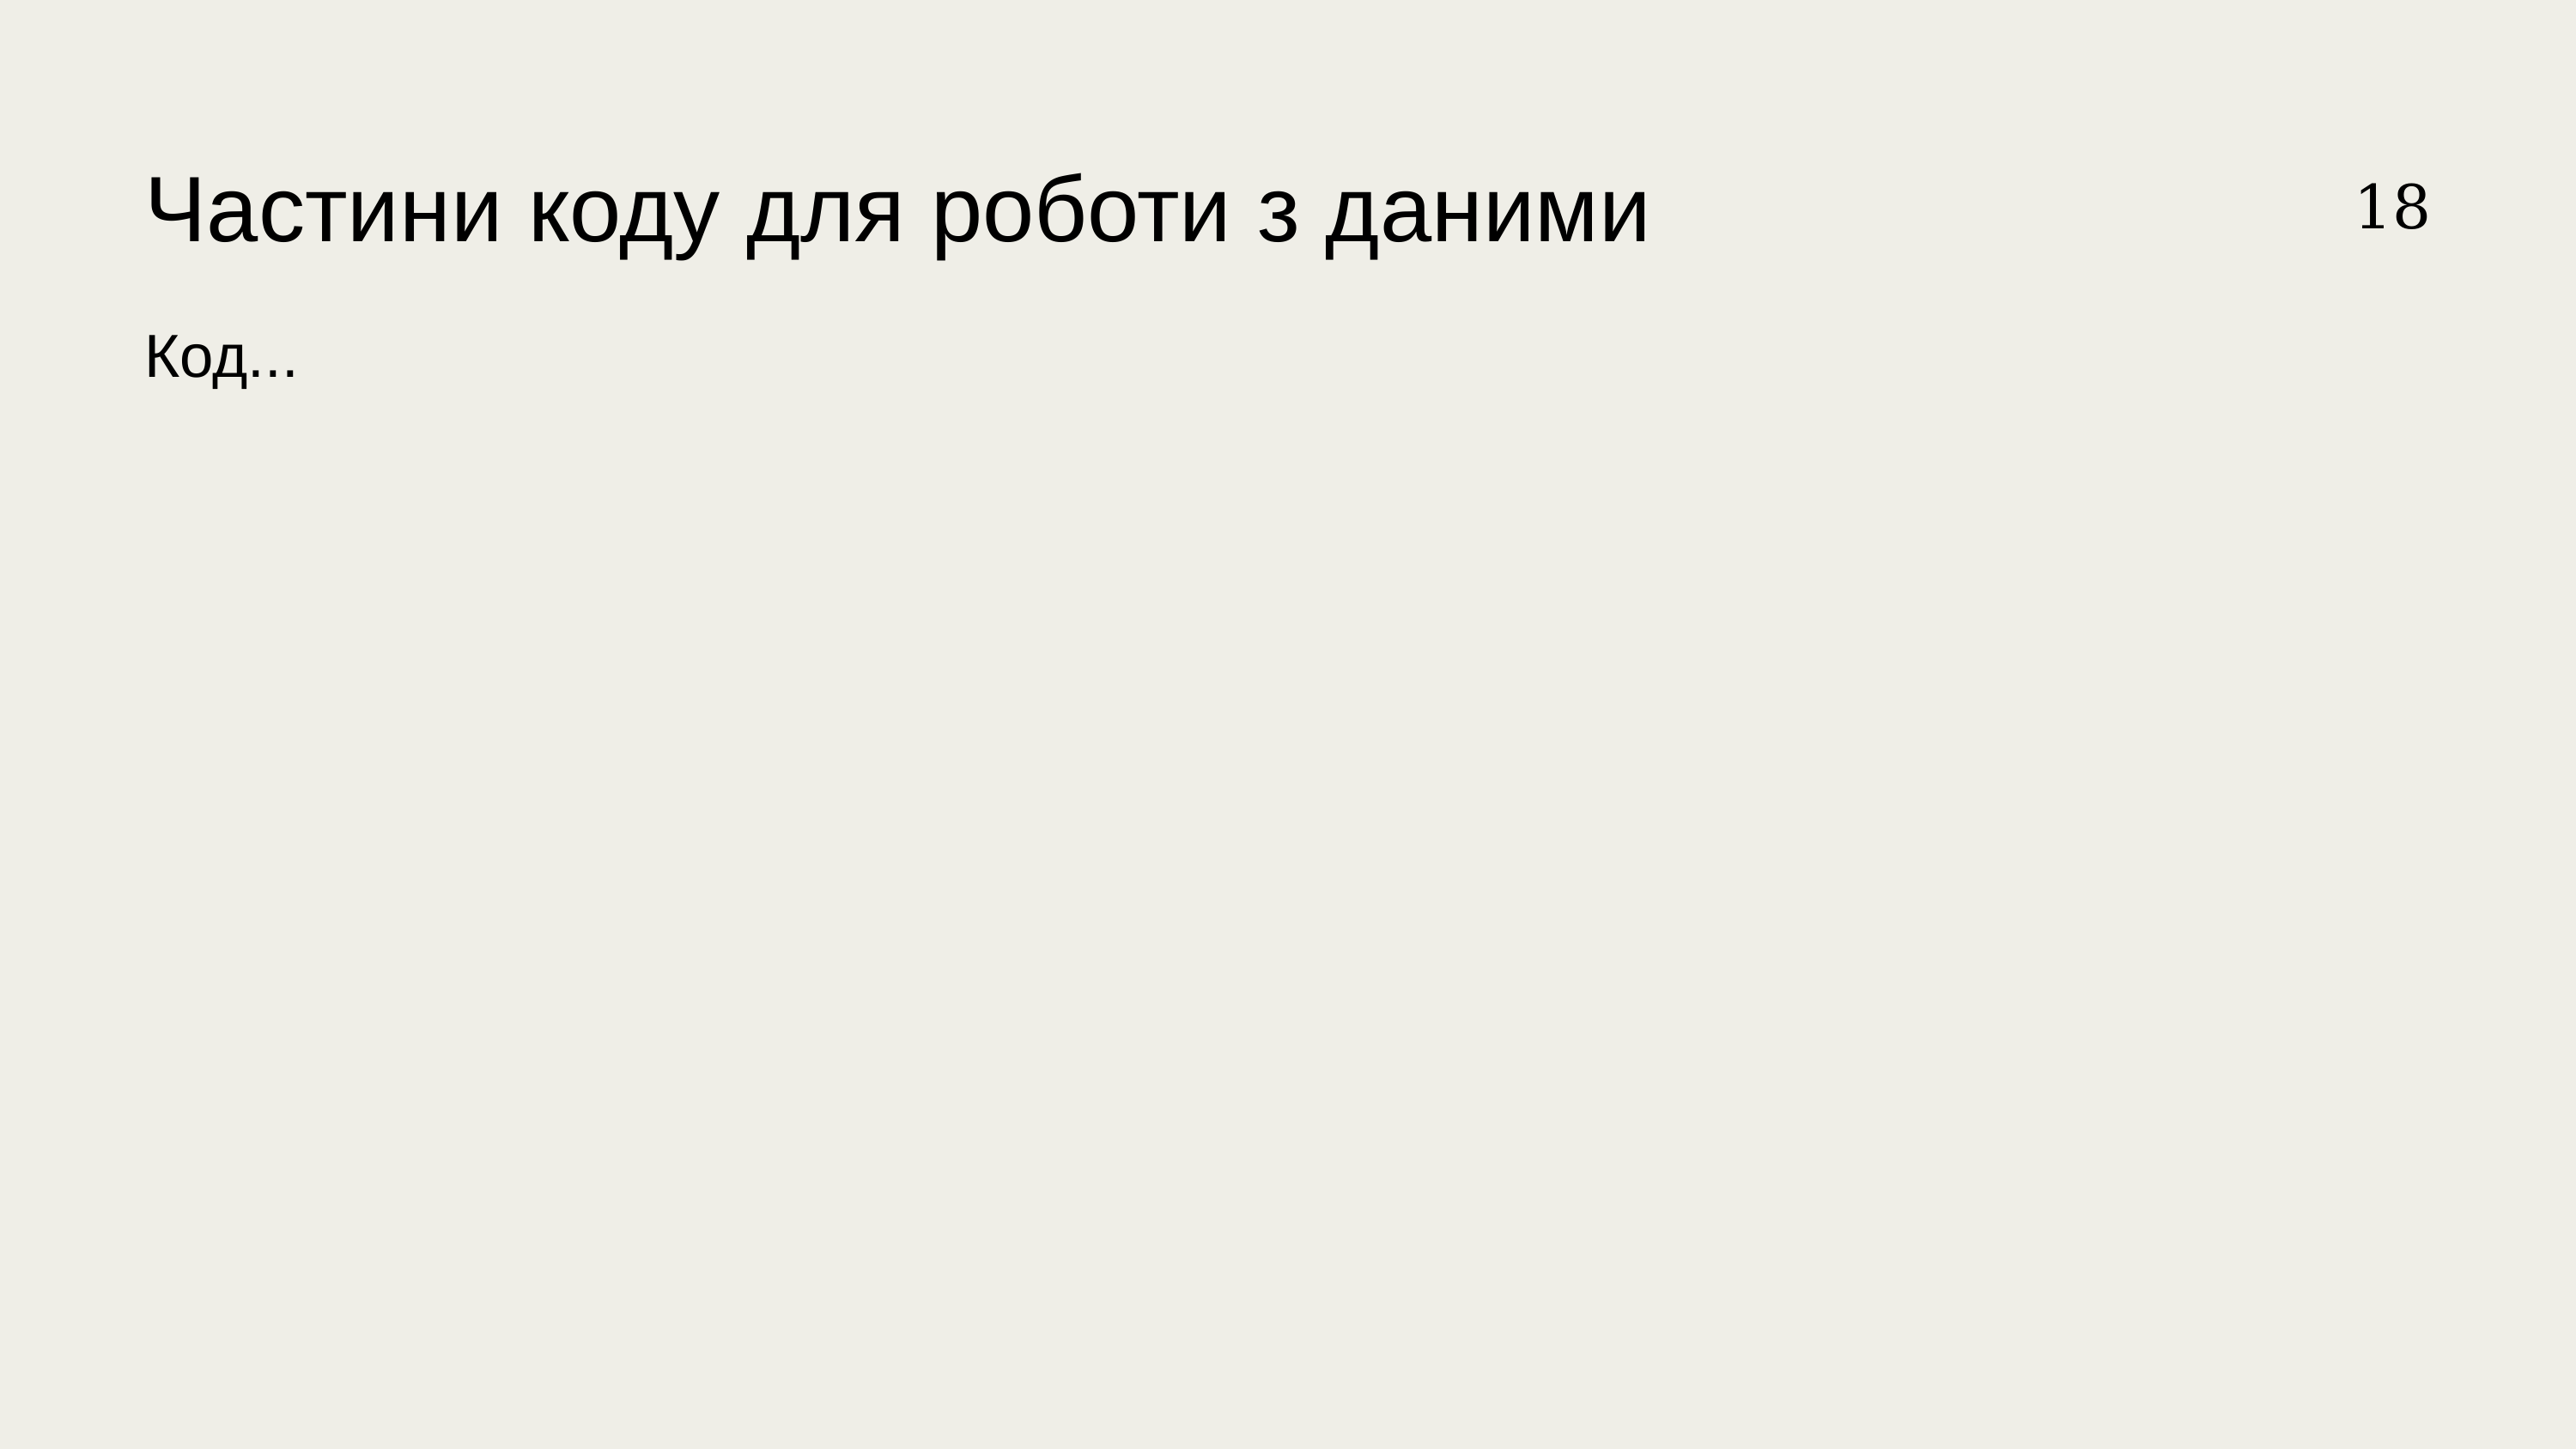

Частини коду для роботи з даними
18
Код...